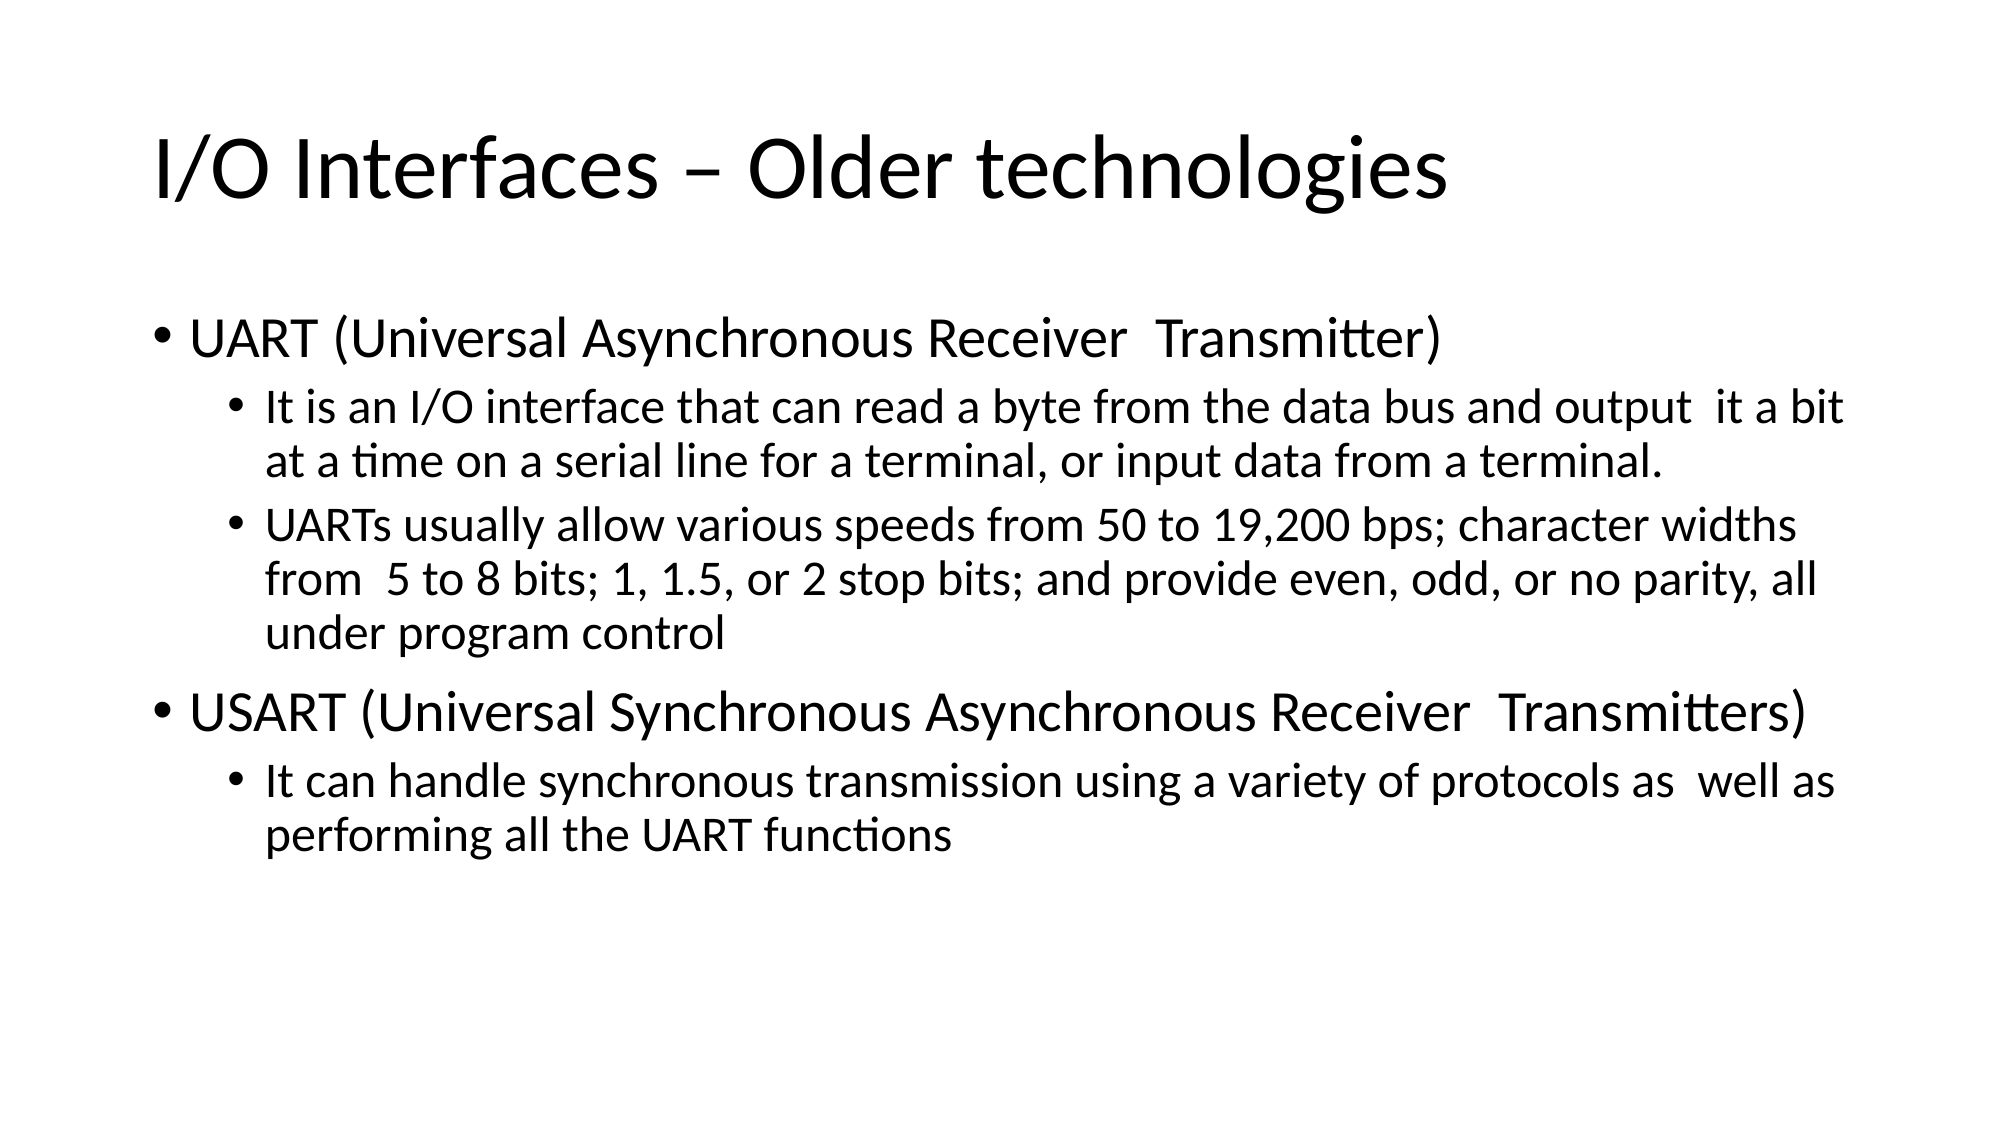

# I/O Interfaces – Older technologies
UART (Universal Asynchronous Receiver  Transmitter)
It is an I/O interface that can read a byte from the data bus and output  it a bit at a time on a serial line for a terminal, or input data from a terminal.
UARTs usually allow various speeds from 50 to 19,200 bps; character widths from  5 to 8 bits; 1, 1.5, or 2 stop bits; and provide even, odd, or no parity, all under program control
USART (Universal Synchronous Asynchronous Receiver  Transmitters)
It can handle synchronous transmission using a variety of protocols as  well as performing all the UART functions